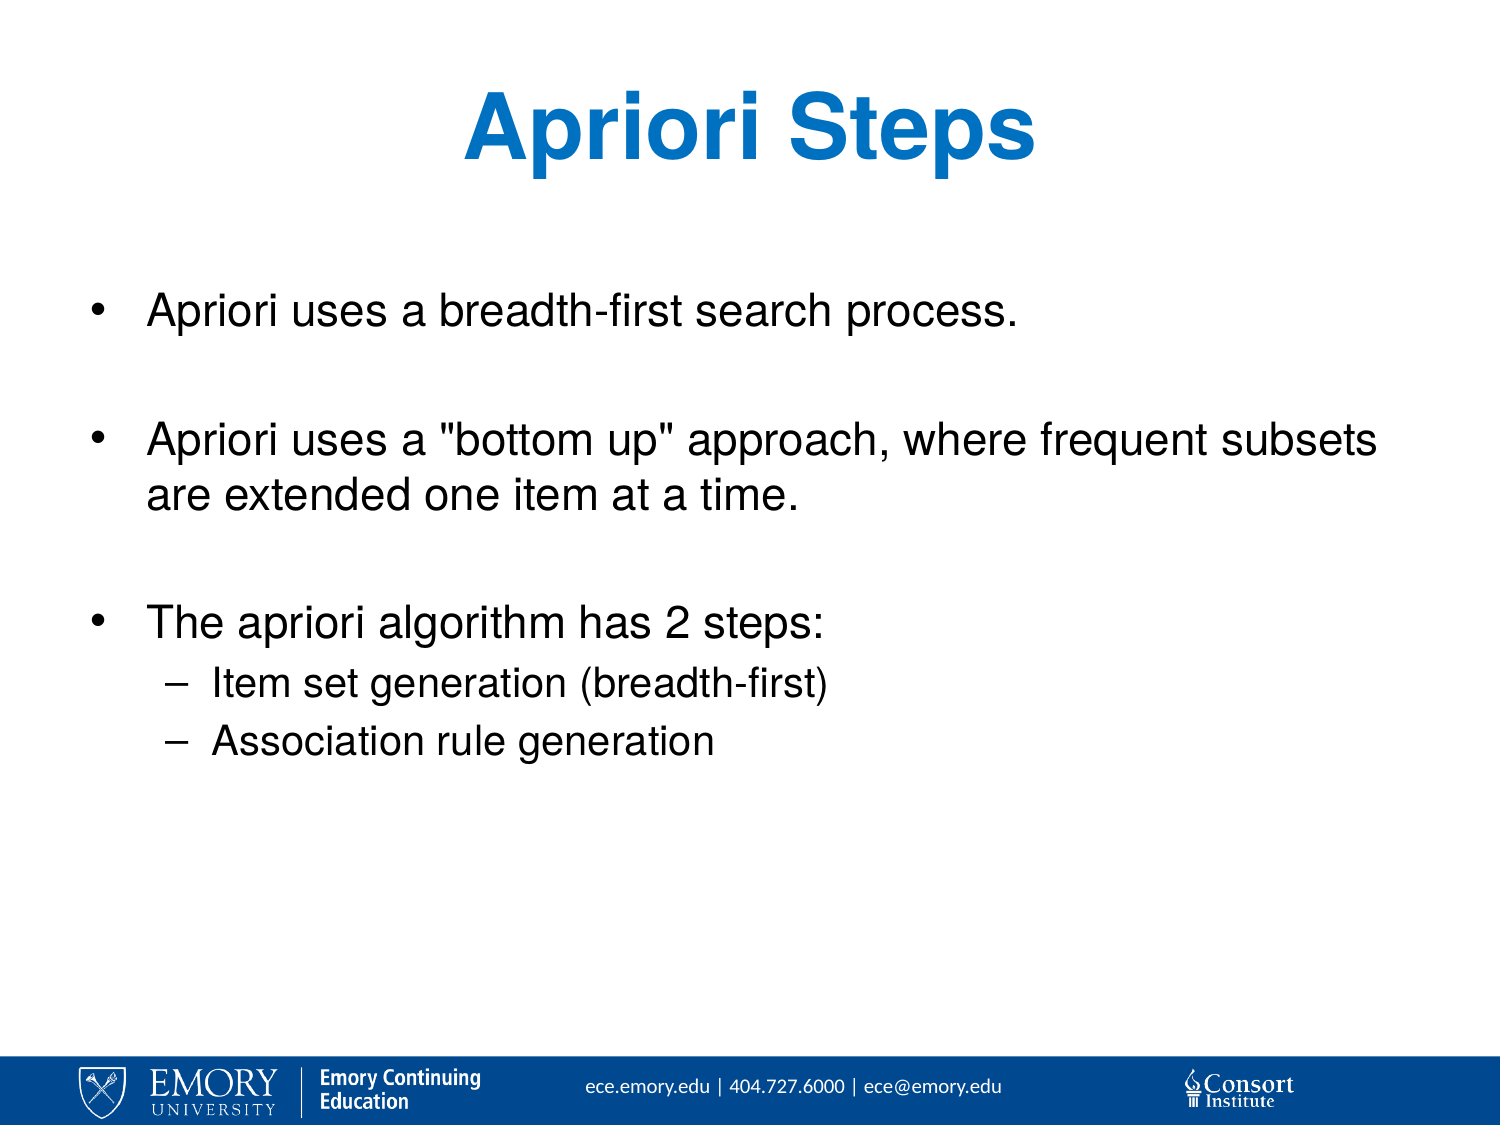

# Apriori Steps
Apriori uses a breadth-first search process.

Apriori uses a "bottom up" approach, where frequent subsets are extended one item at a time.

The apriori algorithm has 2 steps:
Item set generation (breadth-first)
Association rule generation